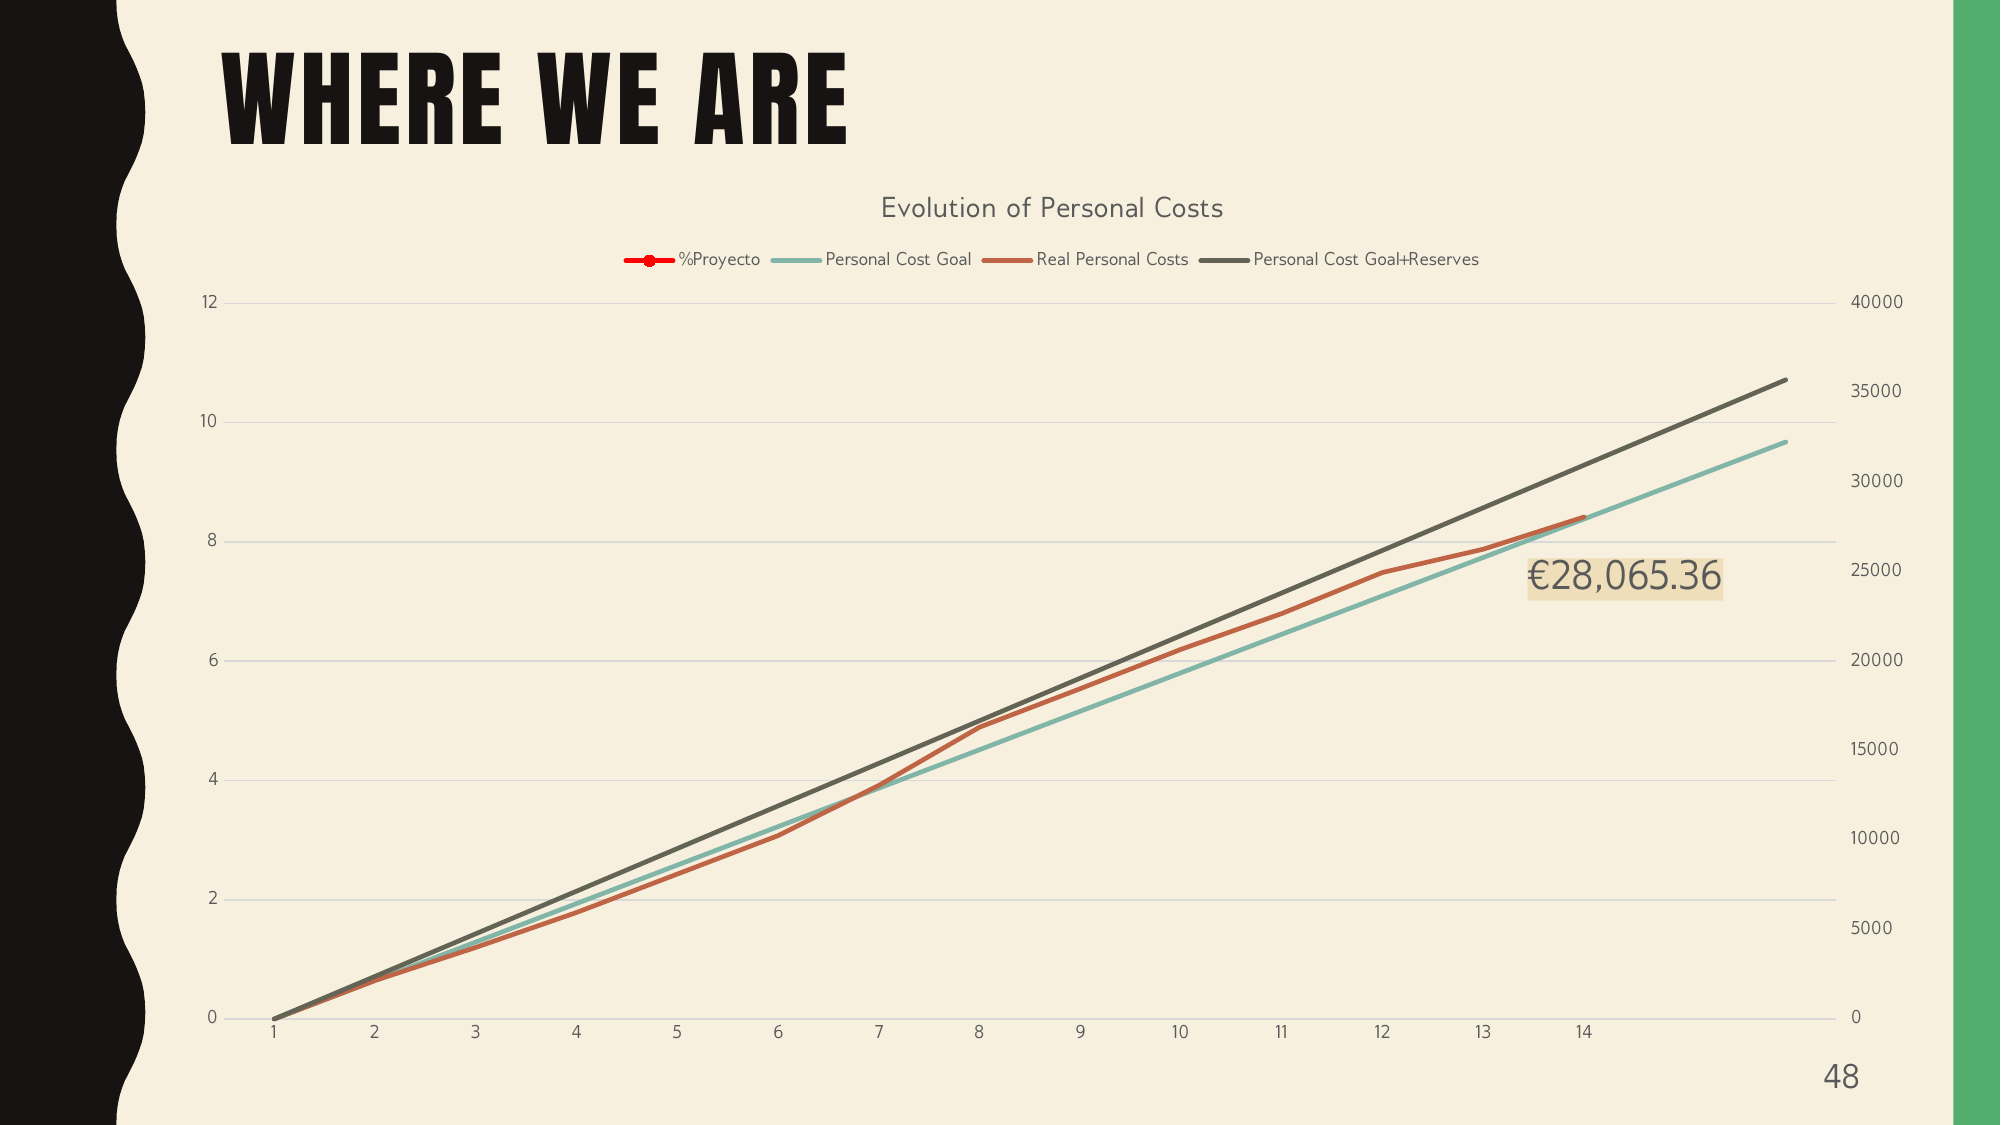

# Where we are

### Chart: Evolution of Personal Costs

| Category | %Proyecto | Personal Cost Goal | Real Personal Costs | Personal Cost Goal+Reserves |
|---|---|---|---|---|
48